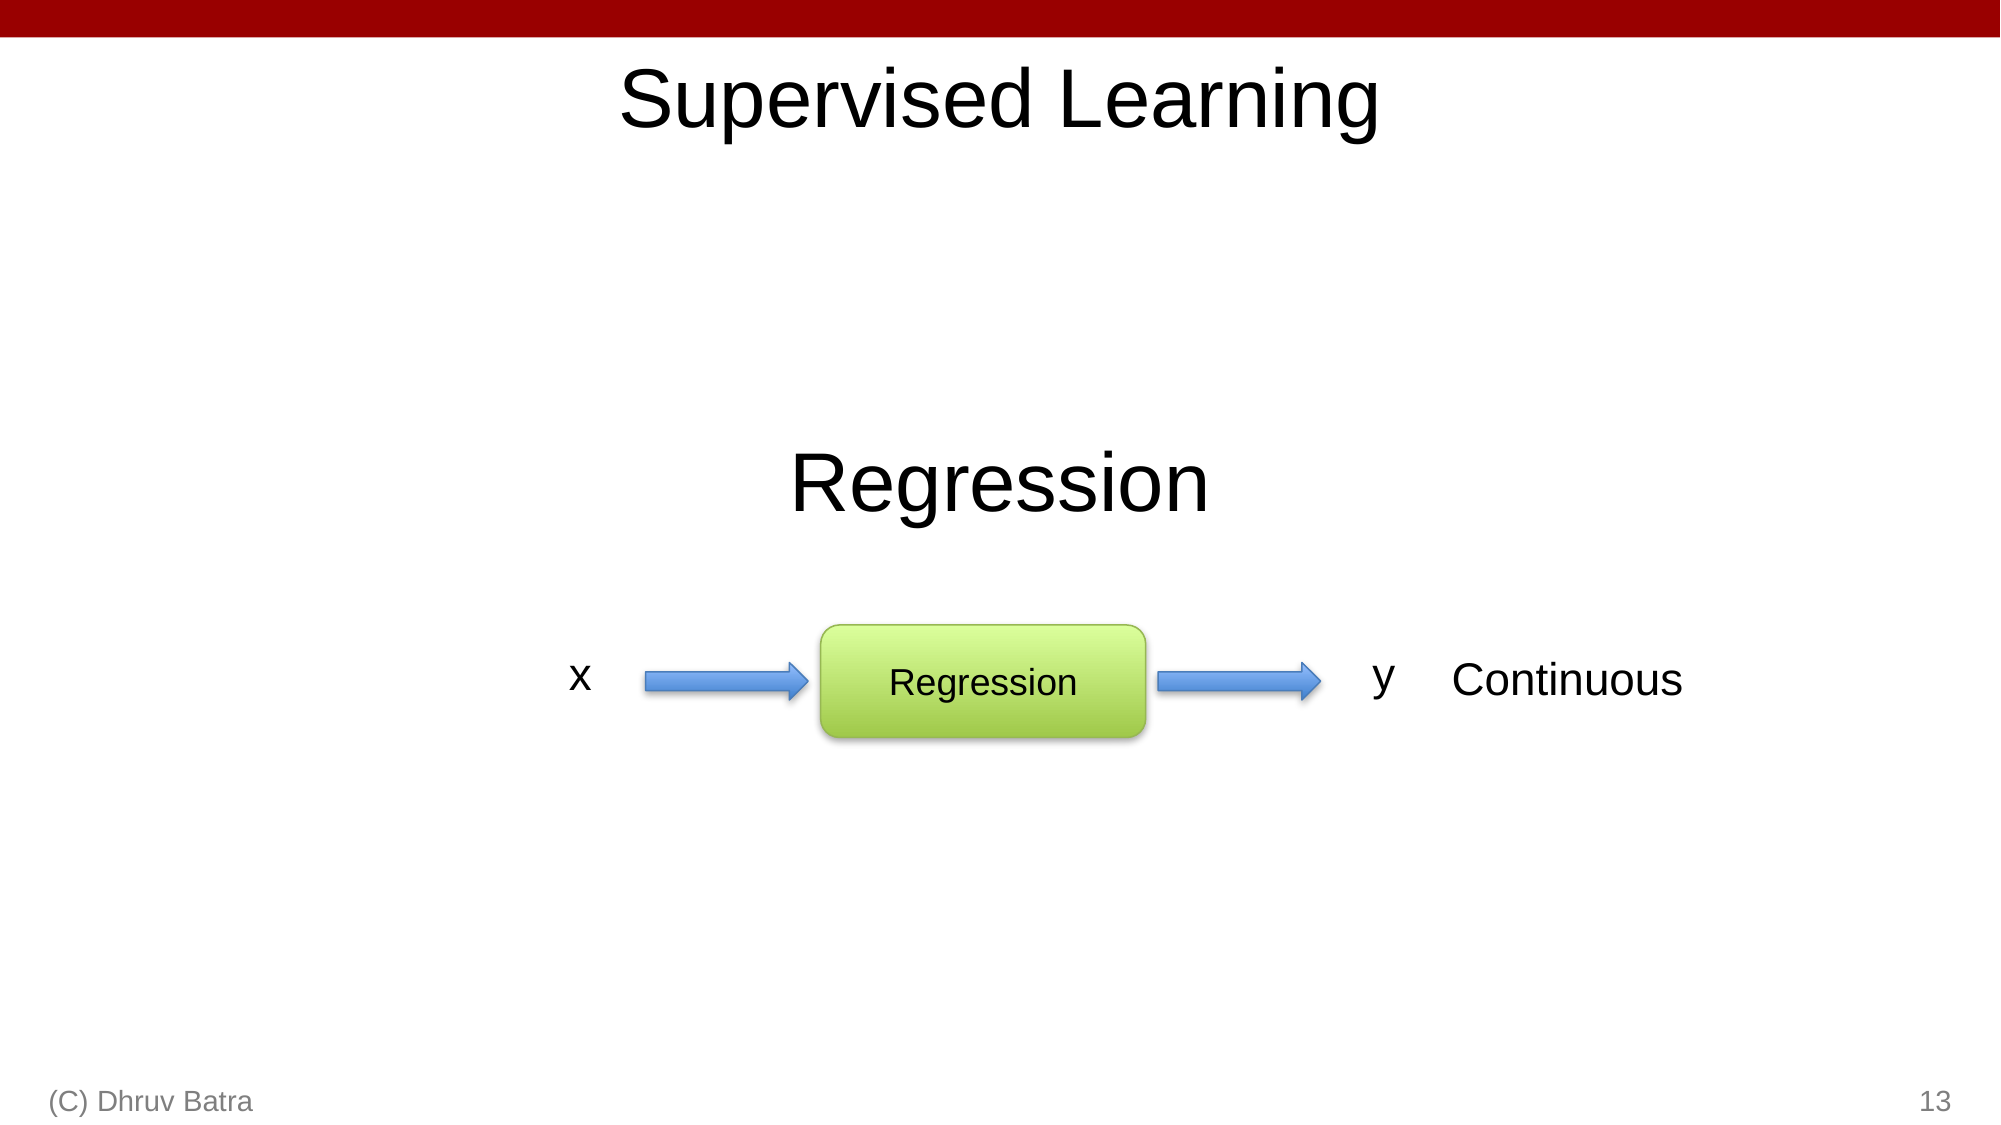

# Supervised Learning

Regression

x
y
Continuous
Regression

(C) Dhruv Batra
13